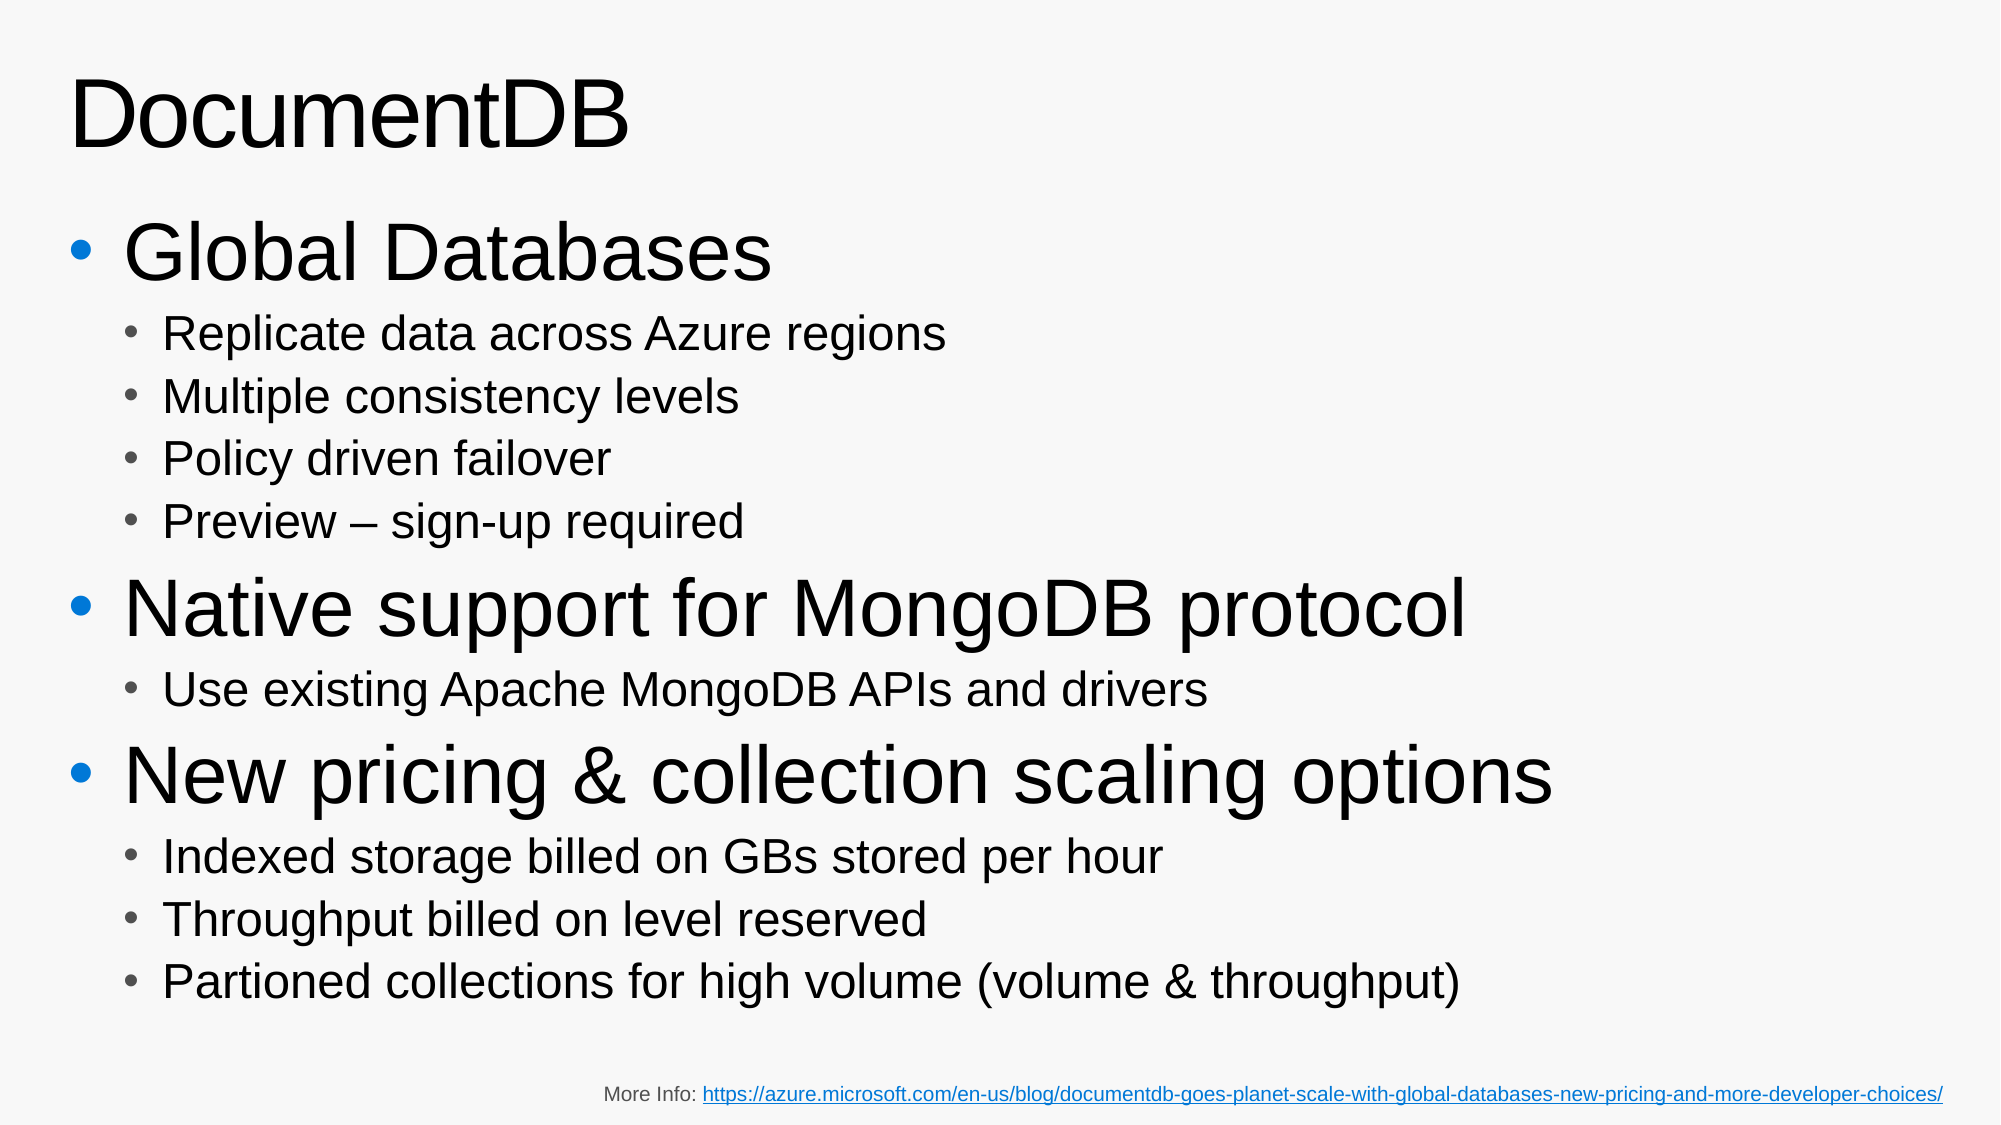

# DocumentDB
Global Databases
Replicate data across Azure regions
Multiple consistency levels
Policy driven failover
Preview – sign-up required
Native support for MongoDB protocol
Use existing Apache MongoDB APIs and drivers
New pricing & collection scaling options
Indexed storage billed on GBs stored per hour
Throughput billed on level reserved
Partioned collections for high volume (volume & throughput)
More Info: https://azure.microsoft.com/en-us/blog/documentdb-goes-planet-scale-with-global-databases-new-pricing-and-more-developer-choices/